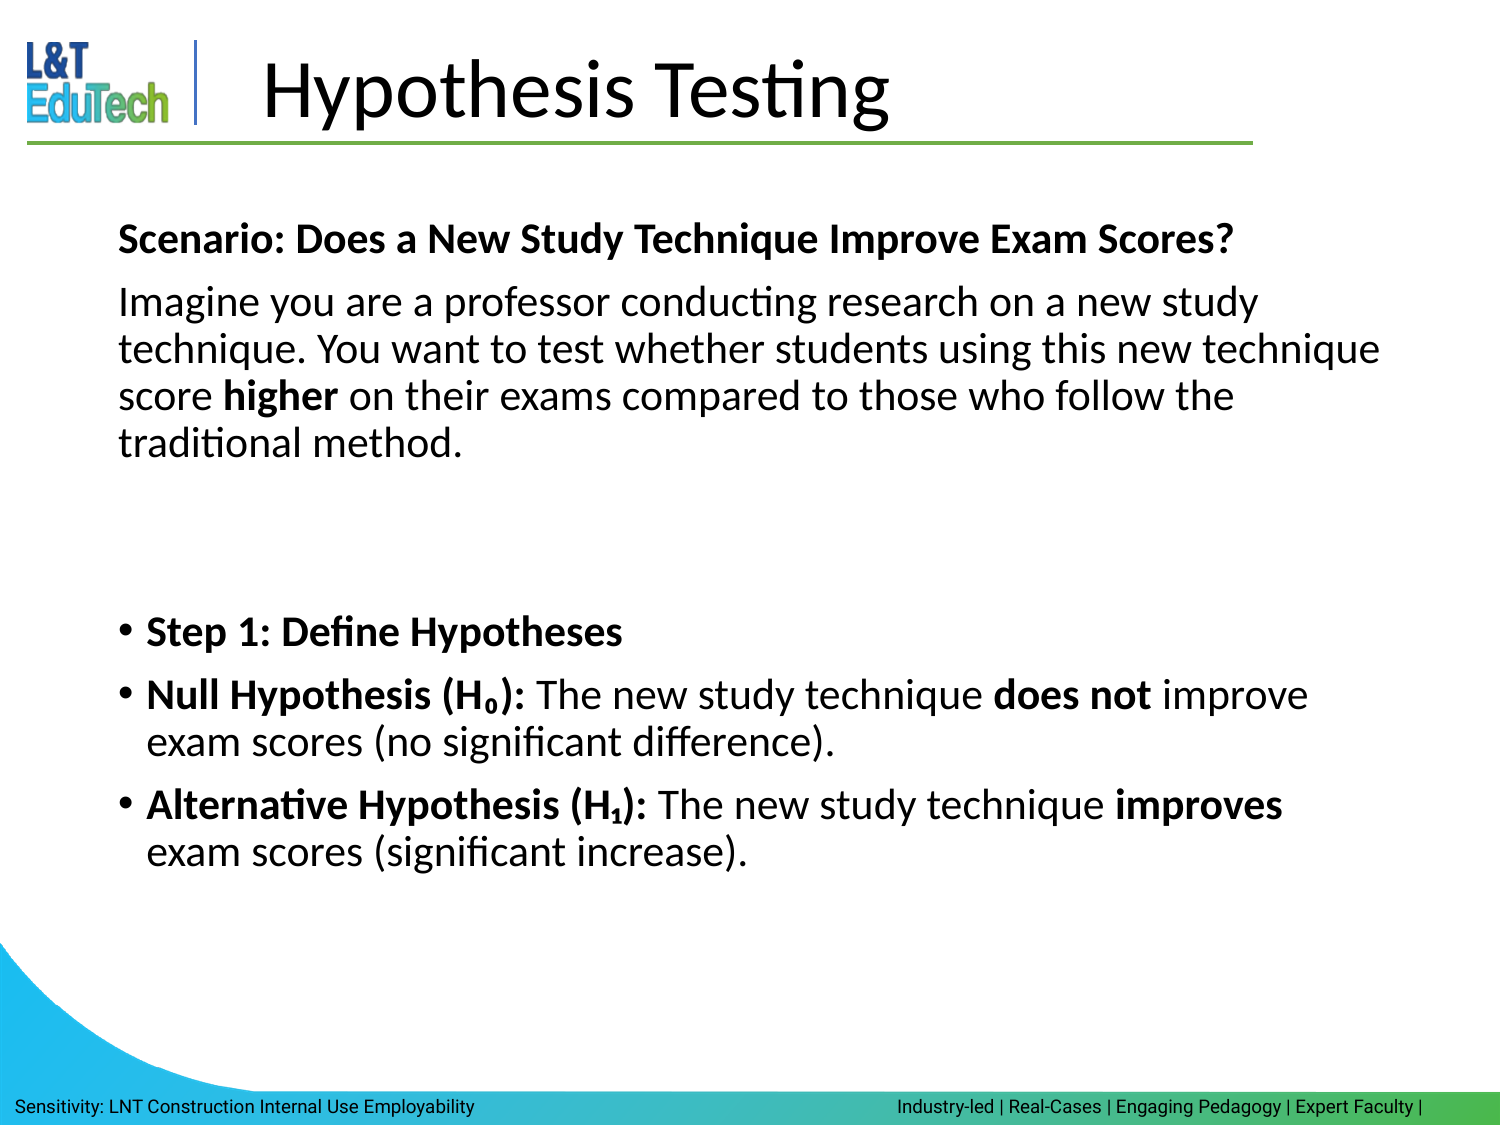

# Hypothesis Testing
Scenario: Does a New Study Technique Improve Exam Scores?
Imagine you are a professor conducting research on a new study technique. You want to test whether students using this new technique score higher on their exams compared to those who follow the traditional method.

Step 1: Define Hypotheses
Null Hypothesis (H₀): The new study technique does not improve exam scores (no significant difference).
Alternative Hypothesis (H₁): The new study technique improves exam scores (significant increase).